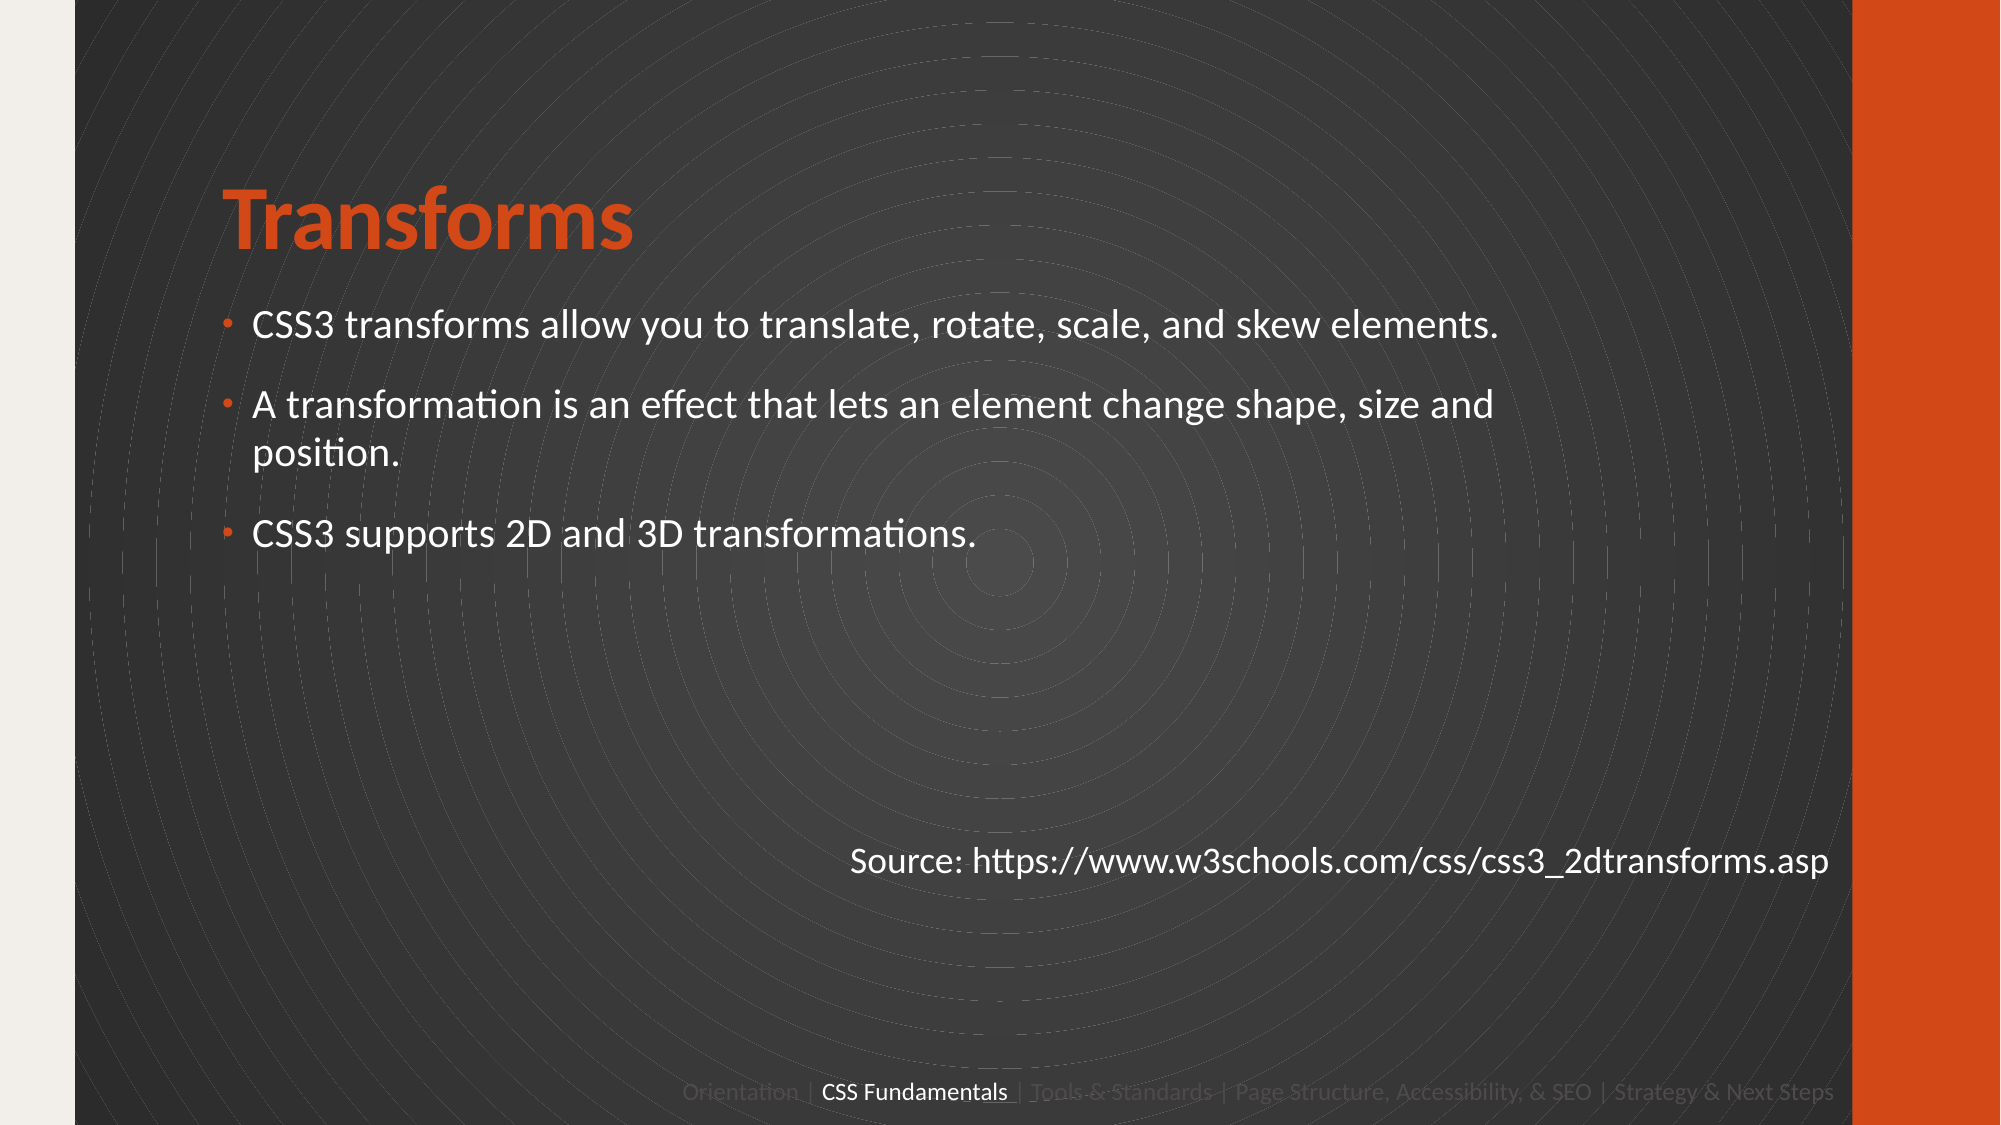

# Transforms
CSS3 transforms allow you to translate, rotate, scale, and skew elements.
A transformation is an effect that lets an element change shape, size and position.
CSS3 supports 2D and 3D transformations.

Source: https://www.w3schools.com/css/css3_2dtransforms.asp
Orientation | CSS Fundamentals | Tools & Standards | Page Structure, Accessibility, & SEO | Strategy & Next Steps